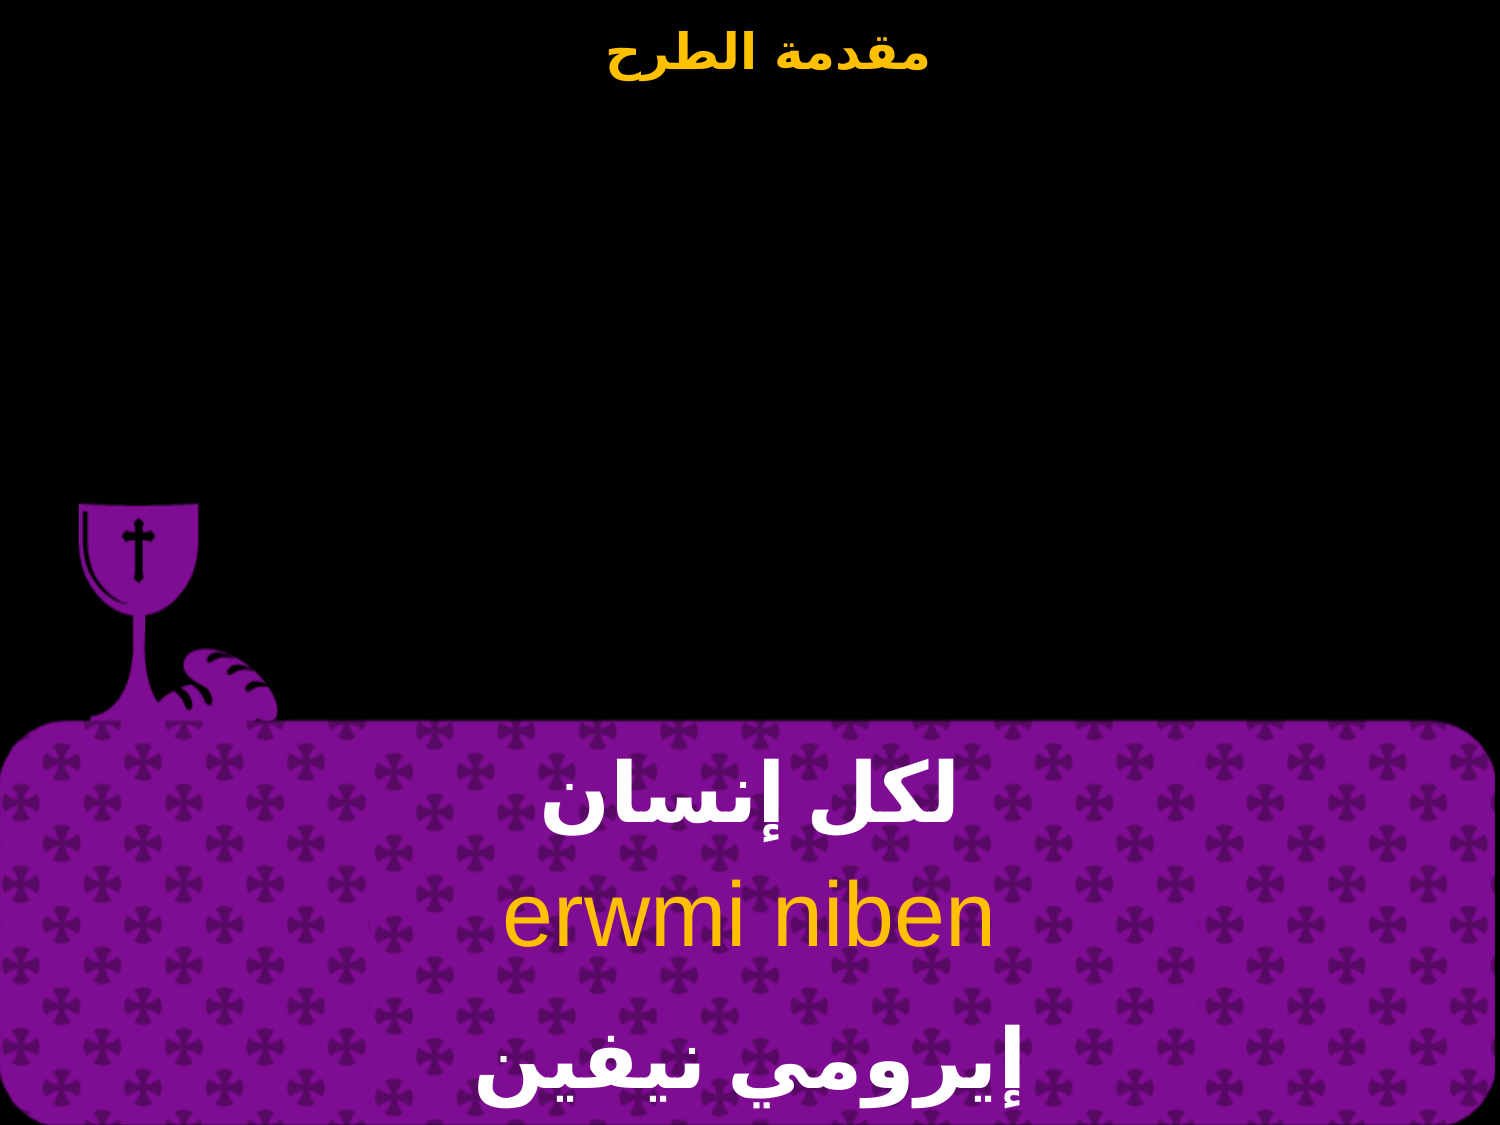

# لكل إنسان
erwmi niben
إيرومي نيفين